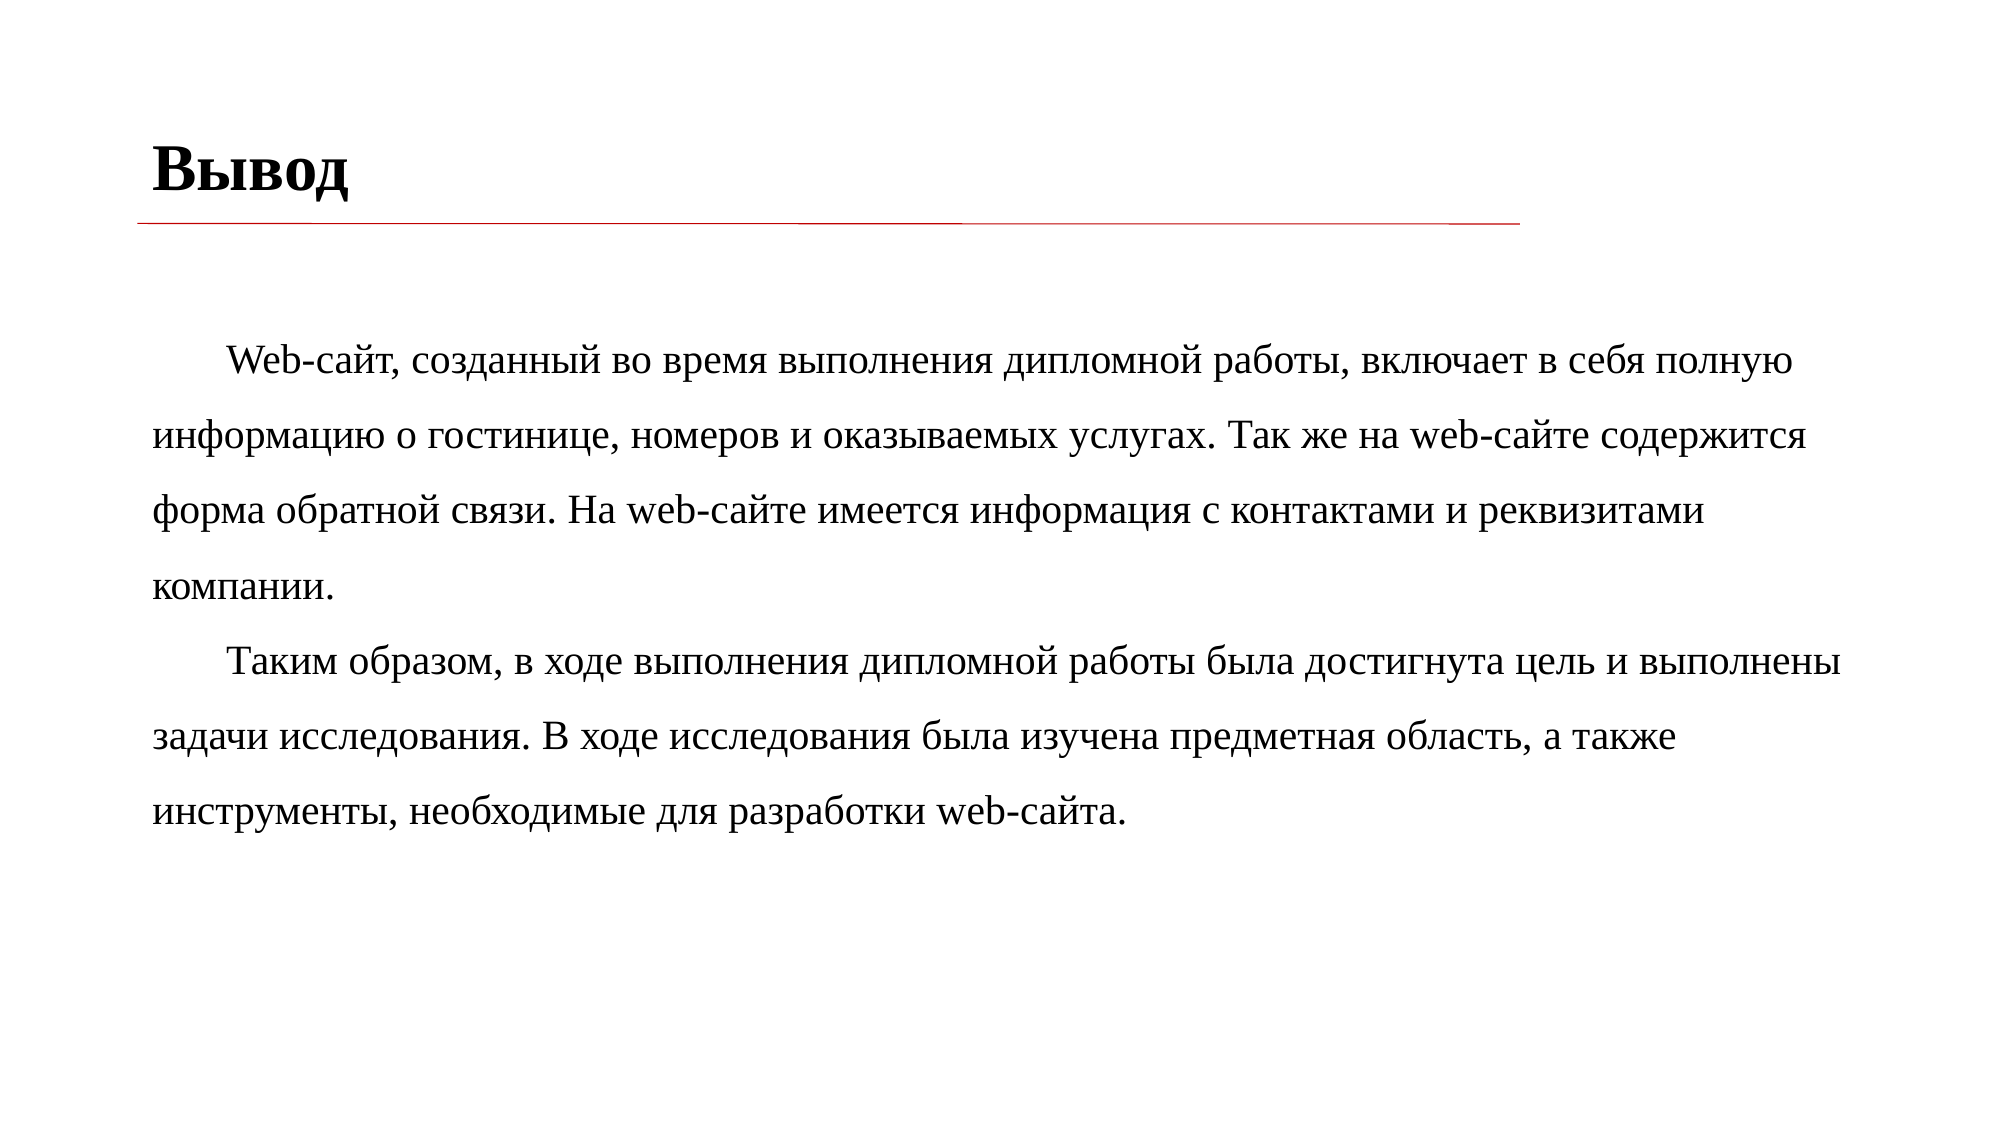

# Вывод
Web-сайт, созданный во время выполнения дипломной работы, включает в себя полную информацию о гостинице, номеров и оказываемых услугах. Так же на web-сайте содержится форма обратной связи. На web-сайте имеется информация с контактами и реквизитами компании.
Таким образом, в ходе выполнения дипломной работы была достигнута цель и выполнены задачи исследования. В ходе исследования была изучена предметная область, а также инструменты, необходимые для разработки web-сайта.